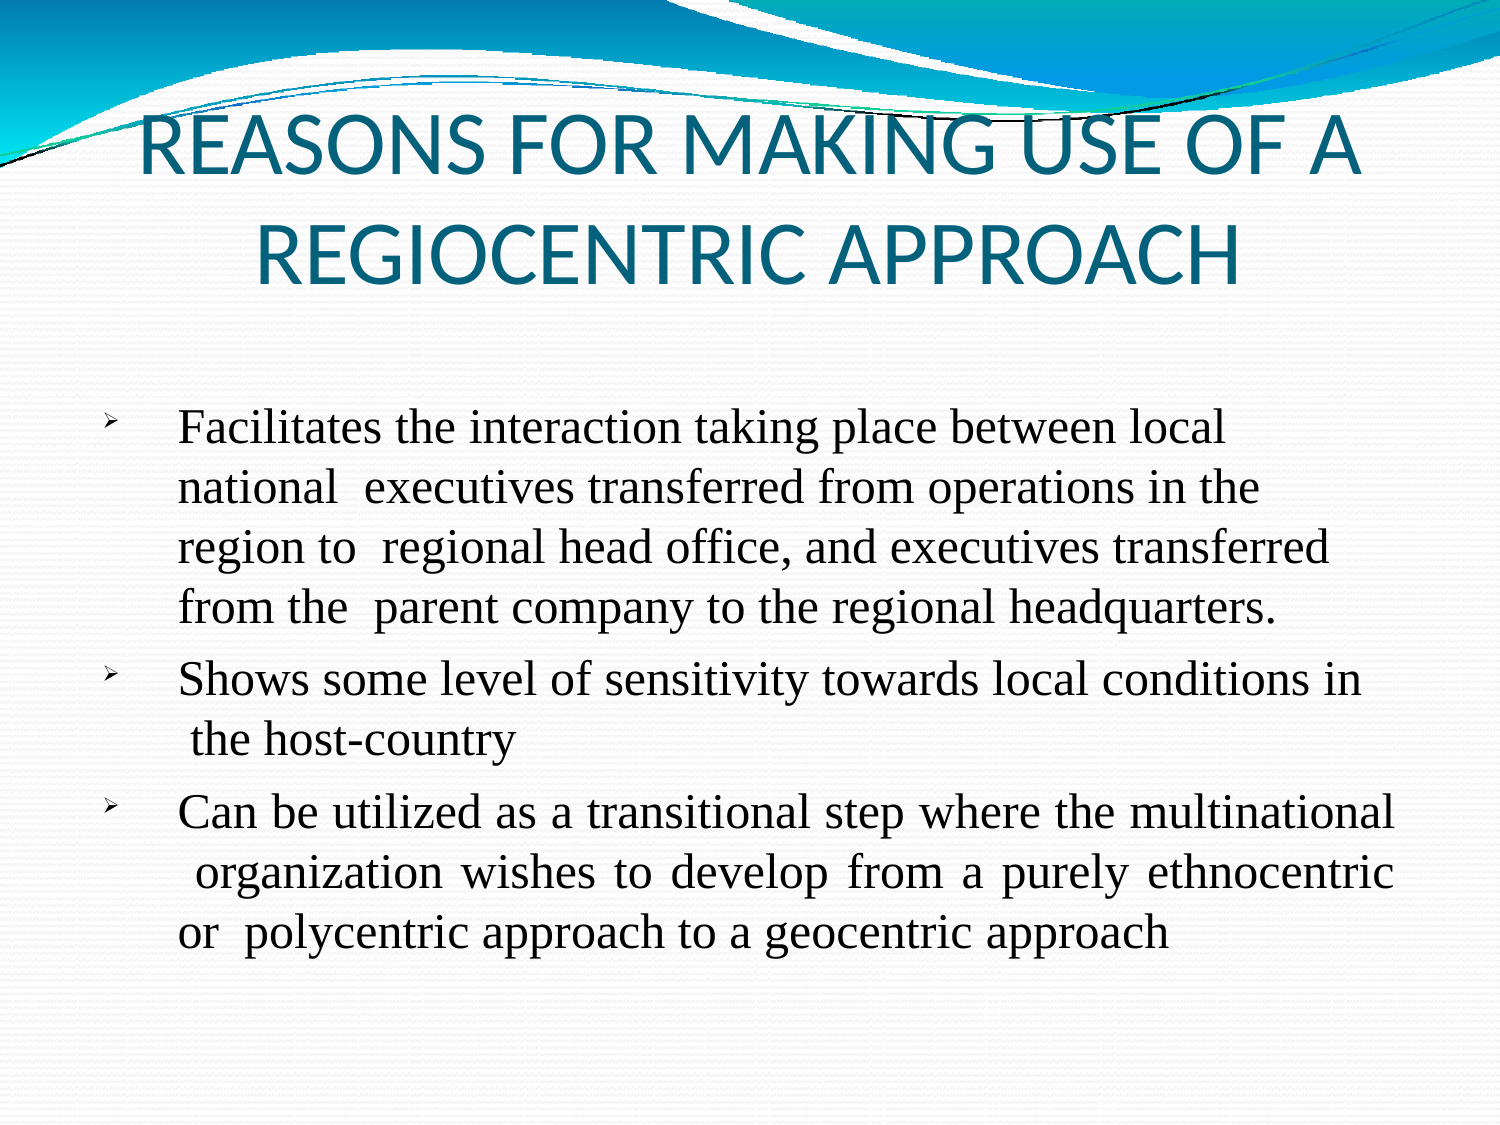

# REASONS FOR MAKING USE OF A
REGIOCENTRIC APPROACH
Facilitates the interaction taking place between local national  executives transferred from operations in the region to  regional head office, and executives transferred from the  parent company to the regional headquarters.
Shows some level of sensitivity towards local conditions in  the host-country
Can be utilized as a transitional step where the multinational  organization wishes to develop from a purely ethnocentric or  polycentric approach to a geocentric approach